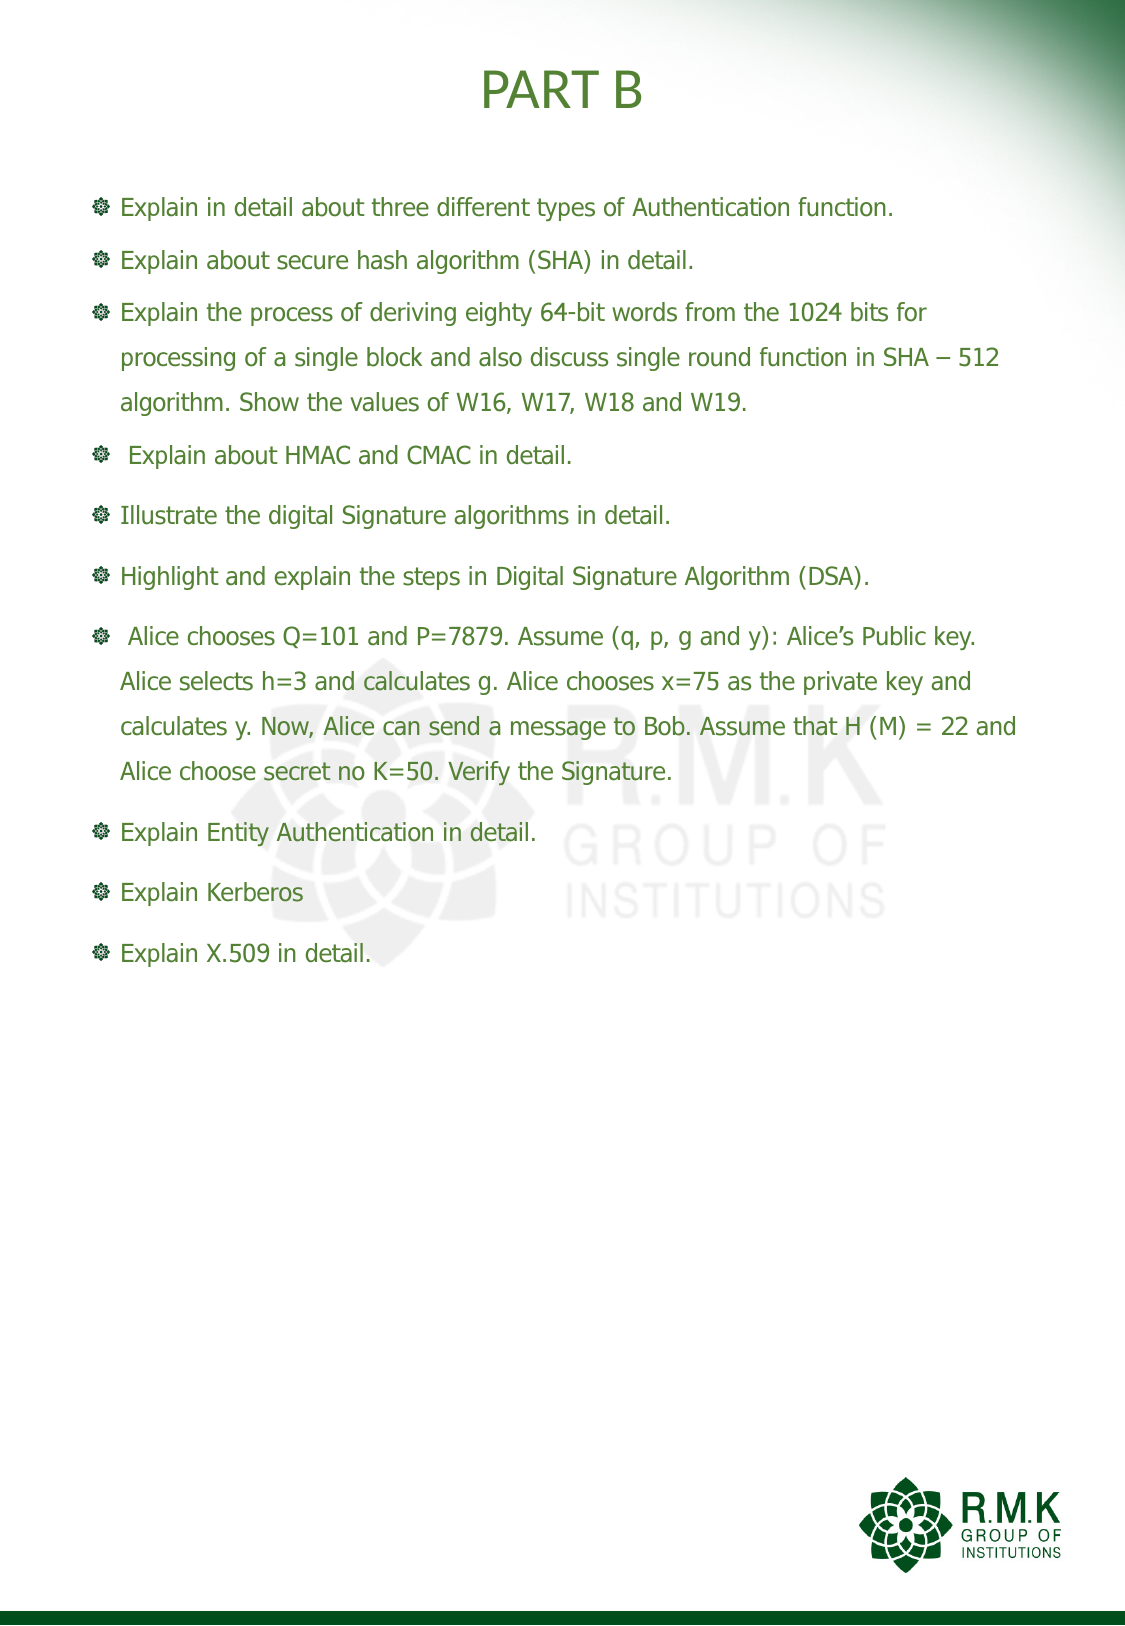

# PART B
Explain in detail about three different types of Authentication function.
Explain about secure hash algorithm (SHA) in detail.
Explain the process of deriving eighty 64-bit words from the 1024 bits for processing of a single block and also discuss single round function in SHA – 512 algorithm. Show the values of W16, W17, W18 and W19.
 Explain about HMAC and CMAC in detail.
Illustrate the digital Signature algorithms in detail.
Highlight and explain the steps in Digital Signature Algorithm (DSA).
 Alice chooses Q=101 and P=7879. Assume (q, p, g and y): Alice’s Public key. Alice selects h=3 and calculates g. Alice chooses x=75 as the private key and calculates y. Now, Alice can send a message to Bob. Assume that H (M) = 22 and Alice choose secret no K=50. Verify the Signature.
Explain Entity Authentication in detail.
Explain Kerberos
Explain X.509 in detail.